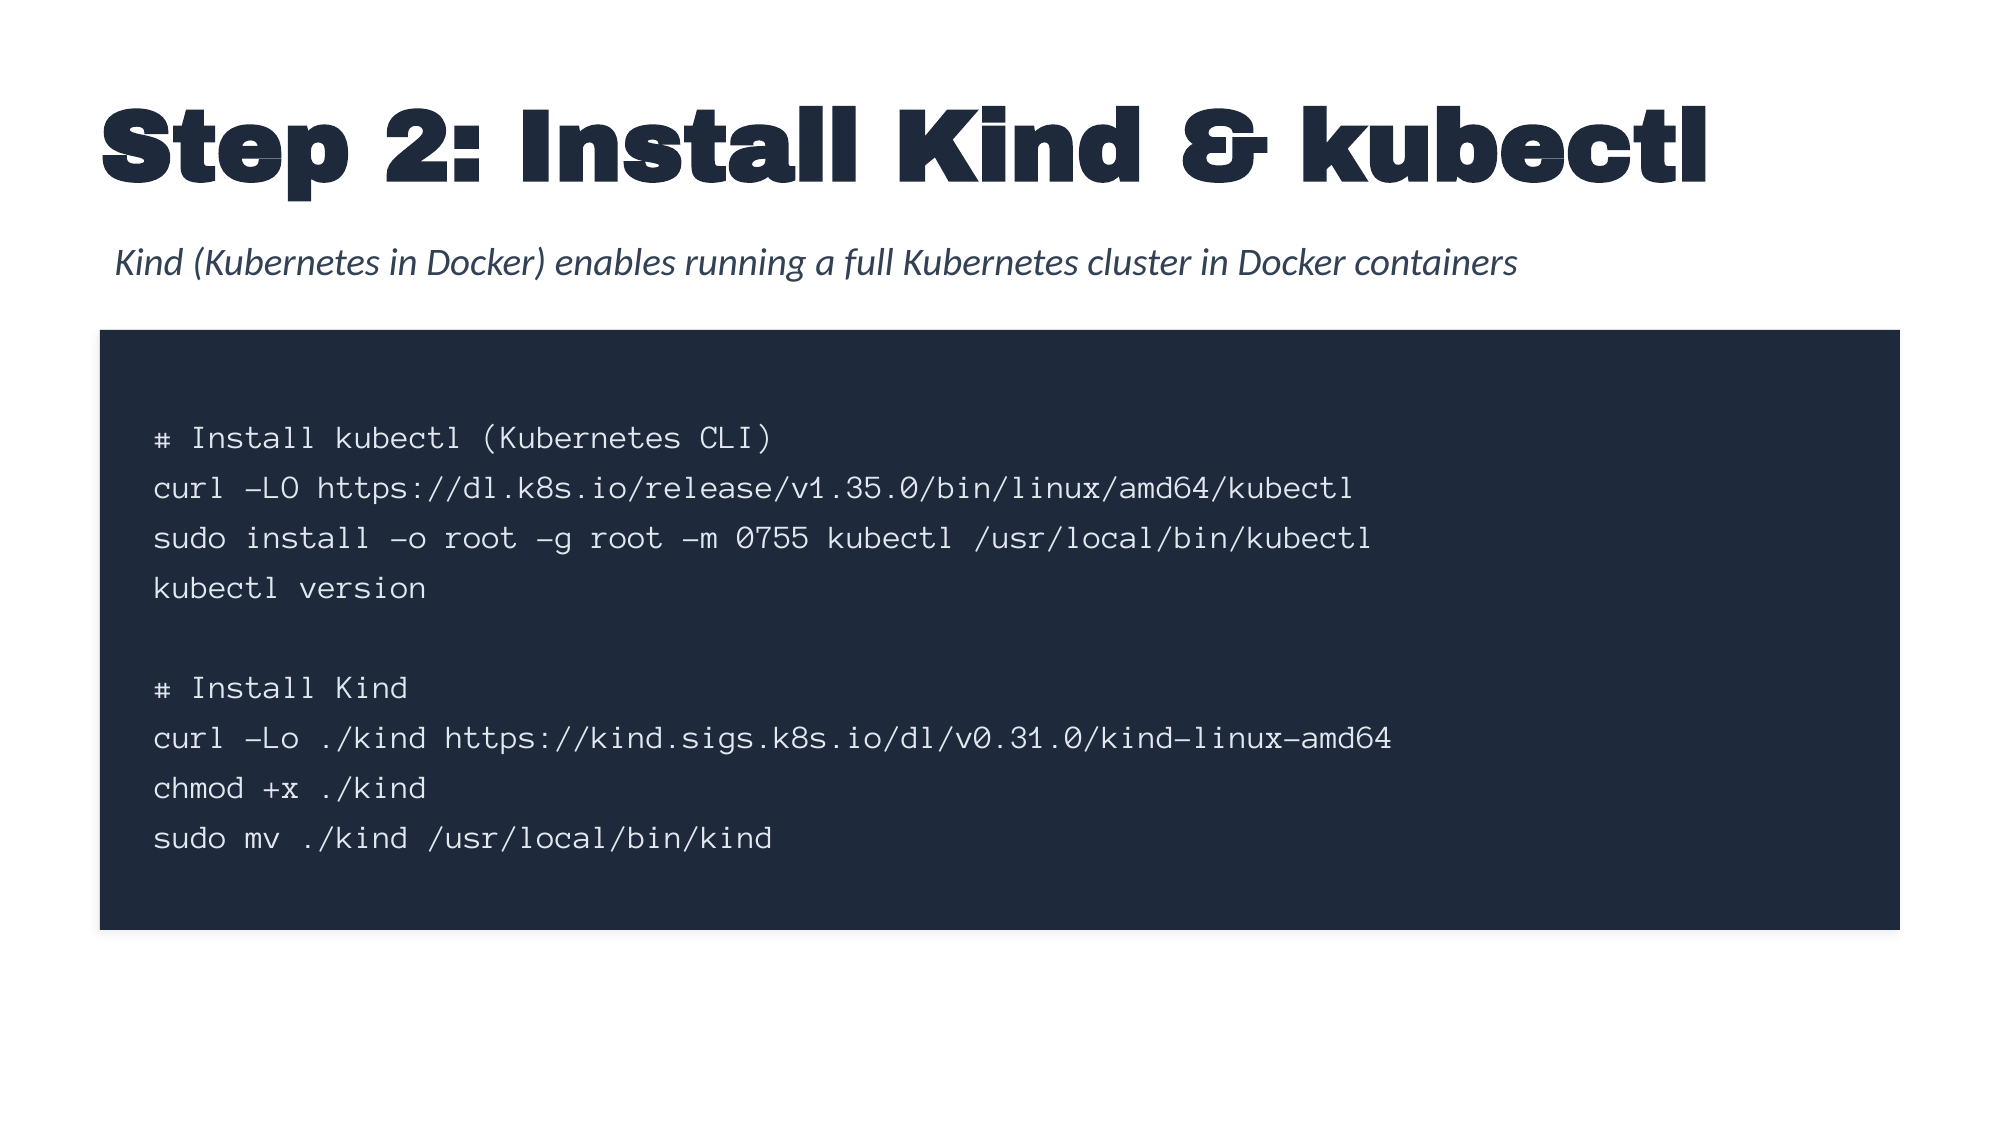

Step 2: Install Kind & kubectl
Kind (Kubernetes in Docker) enables running a full Kubernetes cluster in Docker containers

# Install kubectl (Kubernetes CLI)
curl -LO https://dl.k8s.io/release/v1.35.0/bin/linux/amd64/kubectl
sudo install -o root -g root -m 0755 kubectl /usr/local/bin/kubectl
kubectl version

# Install Kind
curl -Lo ./kind https://kind.sigs.k8s.io/dl/v0.31.0/kind-linux-amd64
chmod +x ./kind
sudo mv ./kind /usr/local/bin/kind